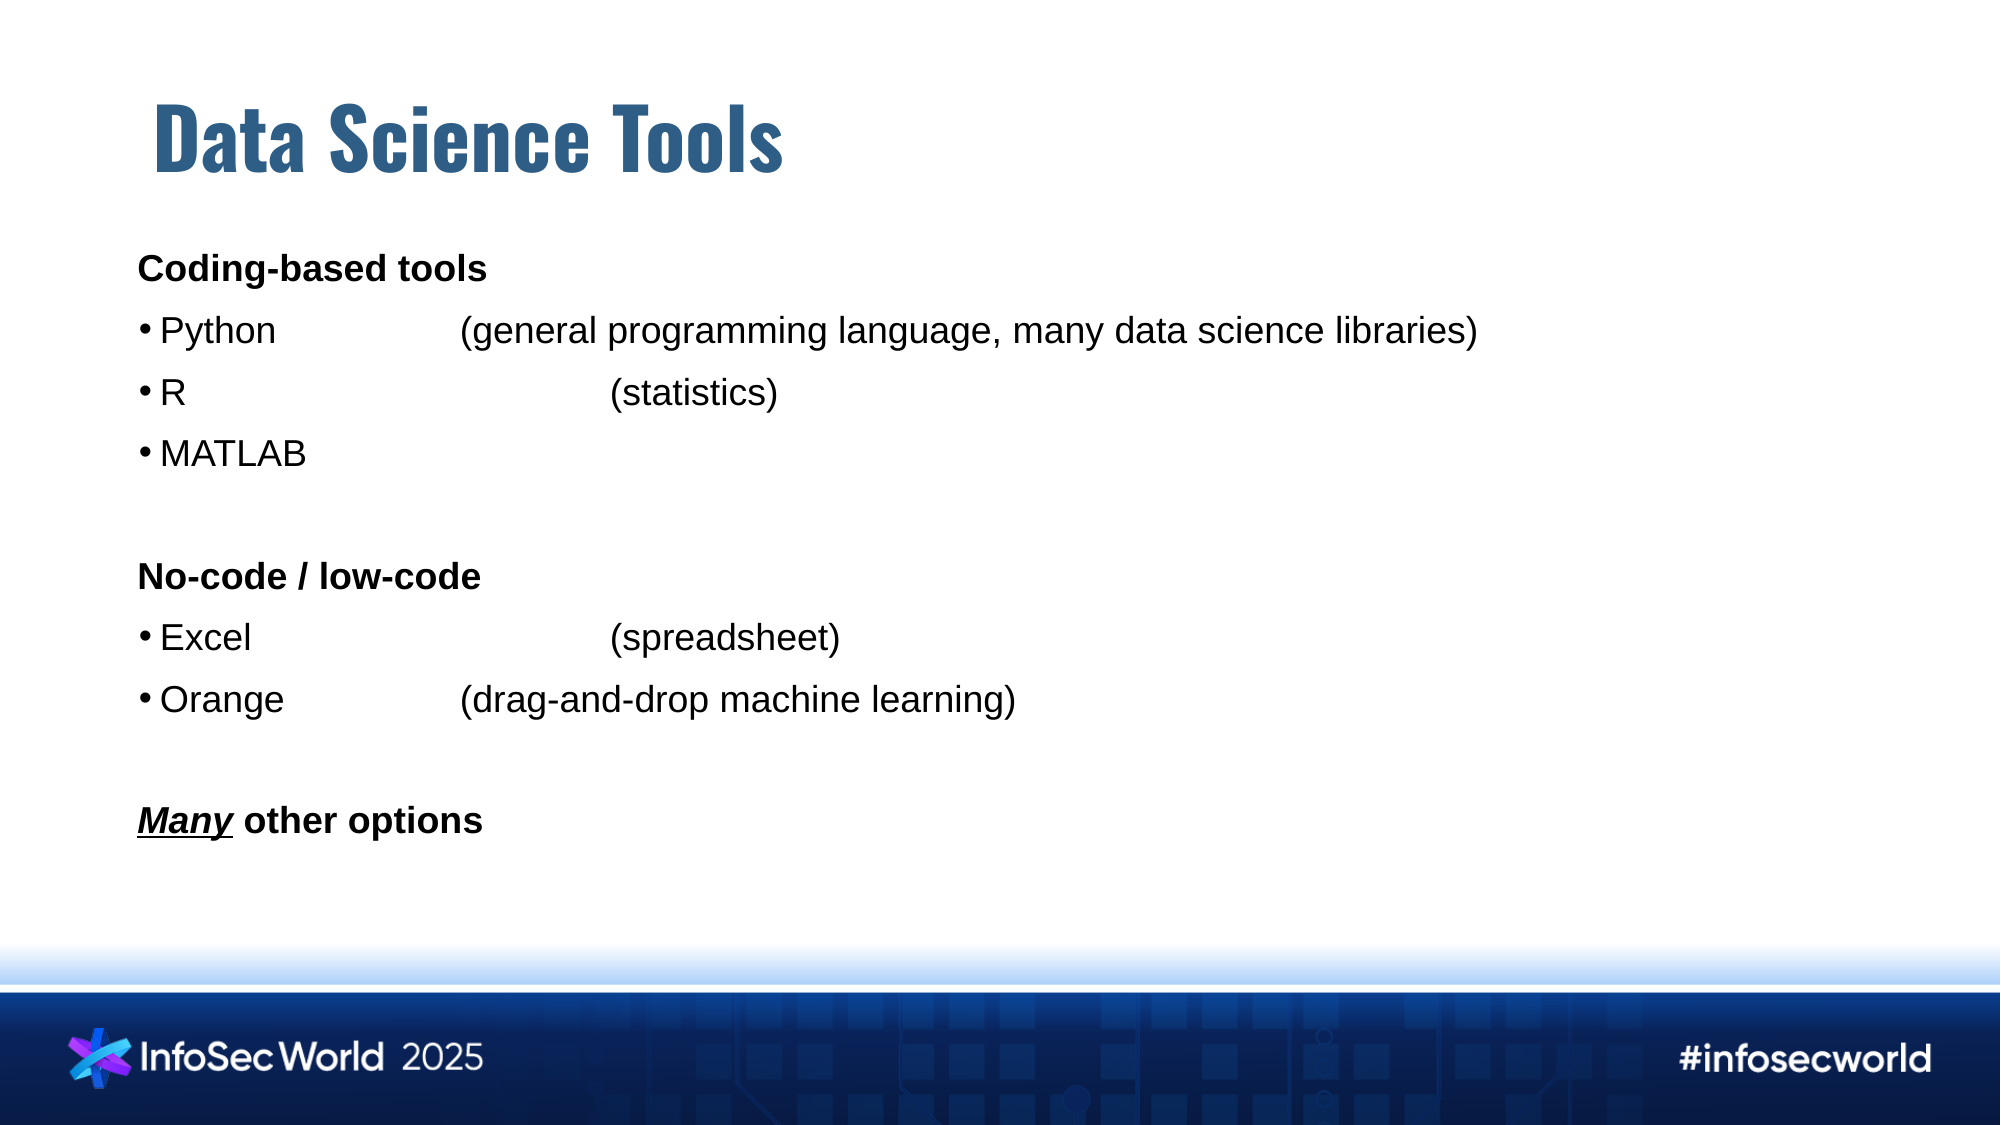

# Data Science Tools
Coding-based tools
Python		(general programming language, many data science libraries)
R 			(statistics)
MATLAB

No-code / low-code
Excel			(spreadsheet)
Orange		(drag-and-drop machine learning)

Many other options